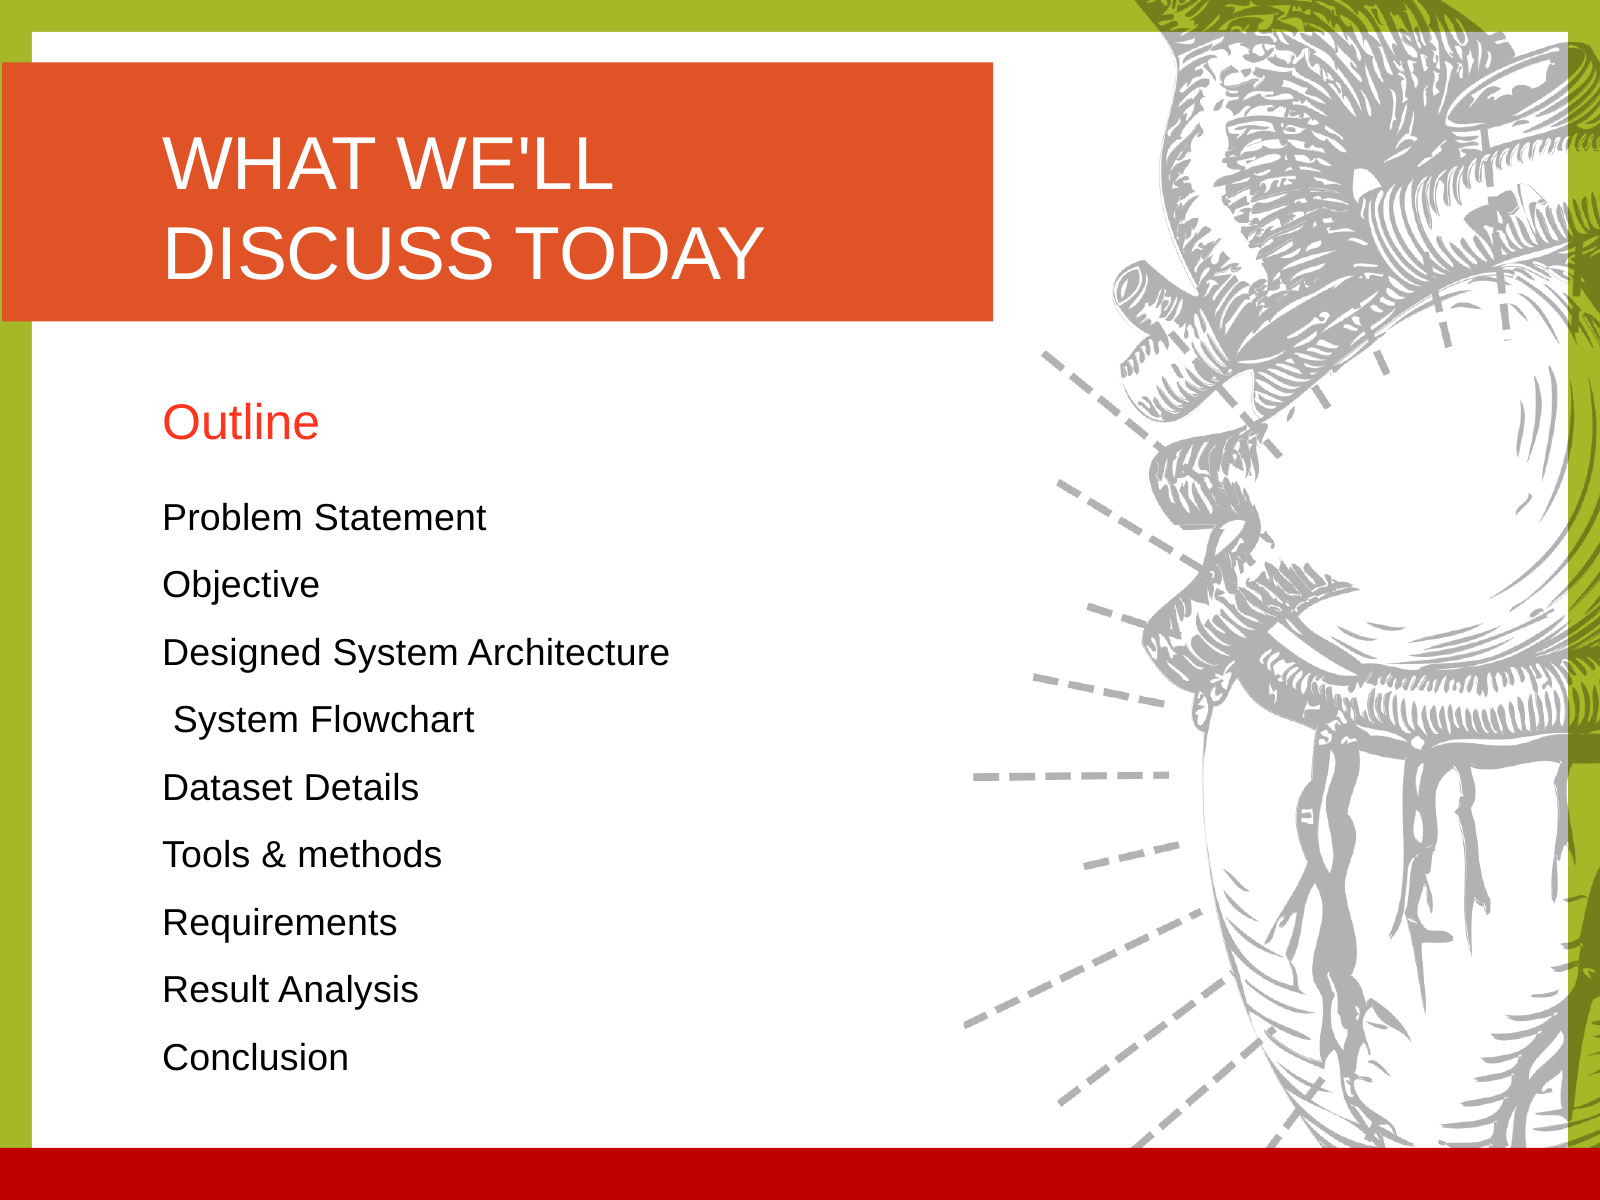

WHAT WE'LL DISCUSS TODAY
Outline
Problem Statement
Objective
Designed System Architecture
 System Flowchart
Dataset Details
Tools & methods
Requirements
Result Analysis
Conclusion